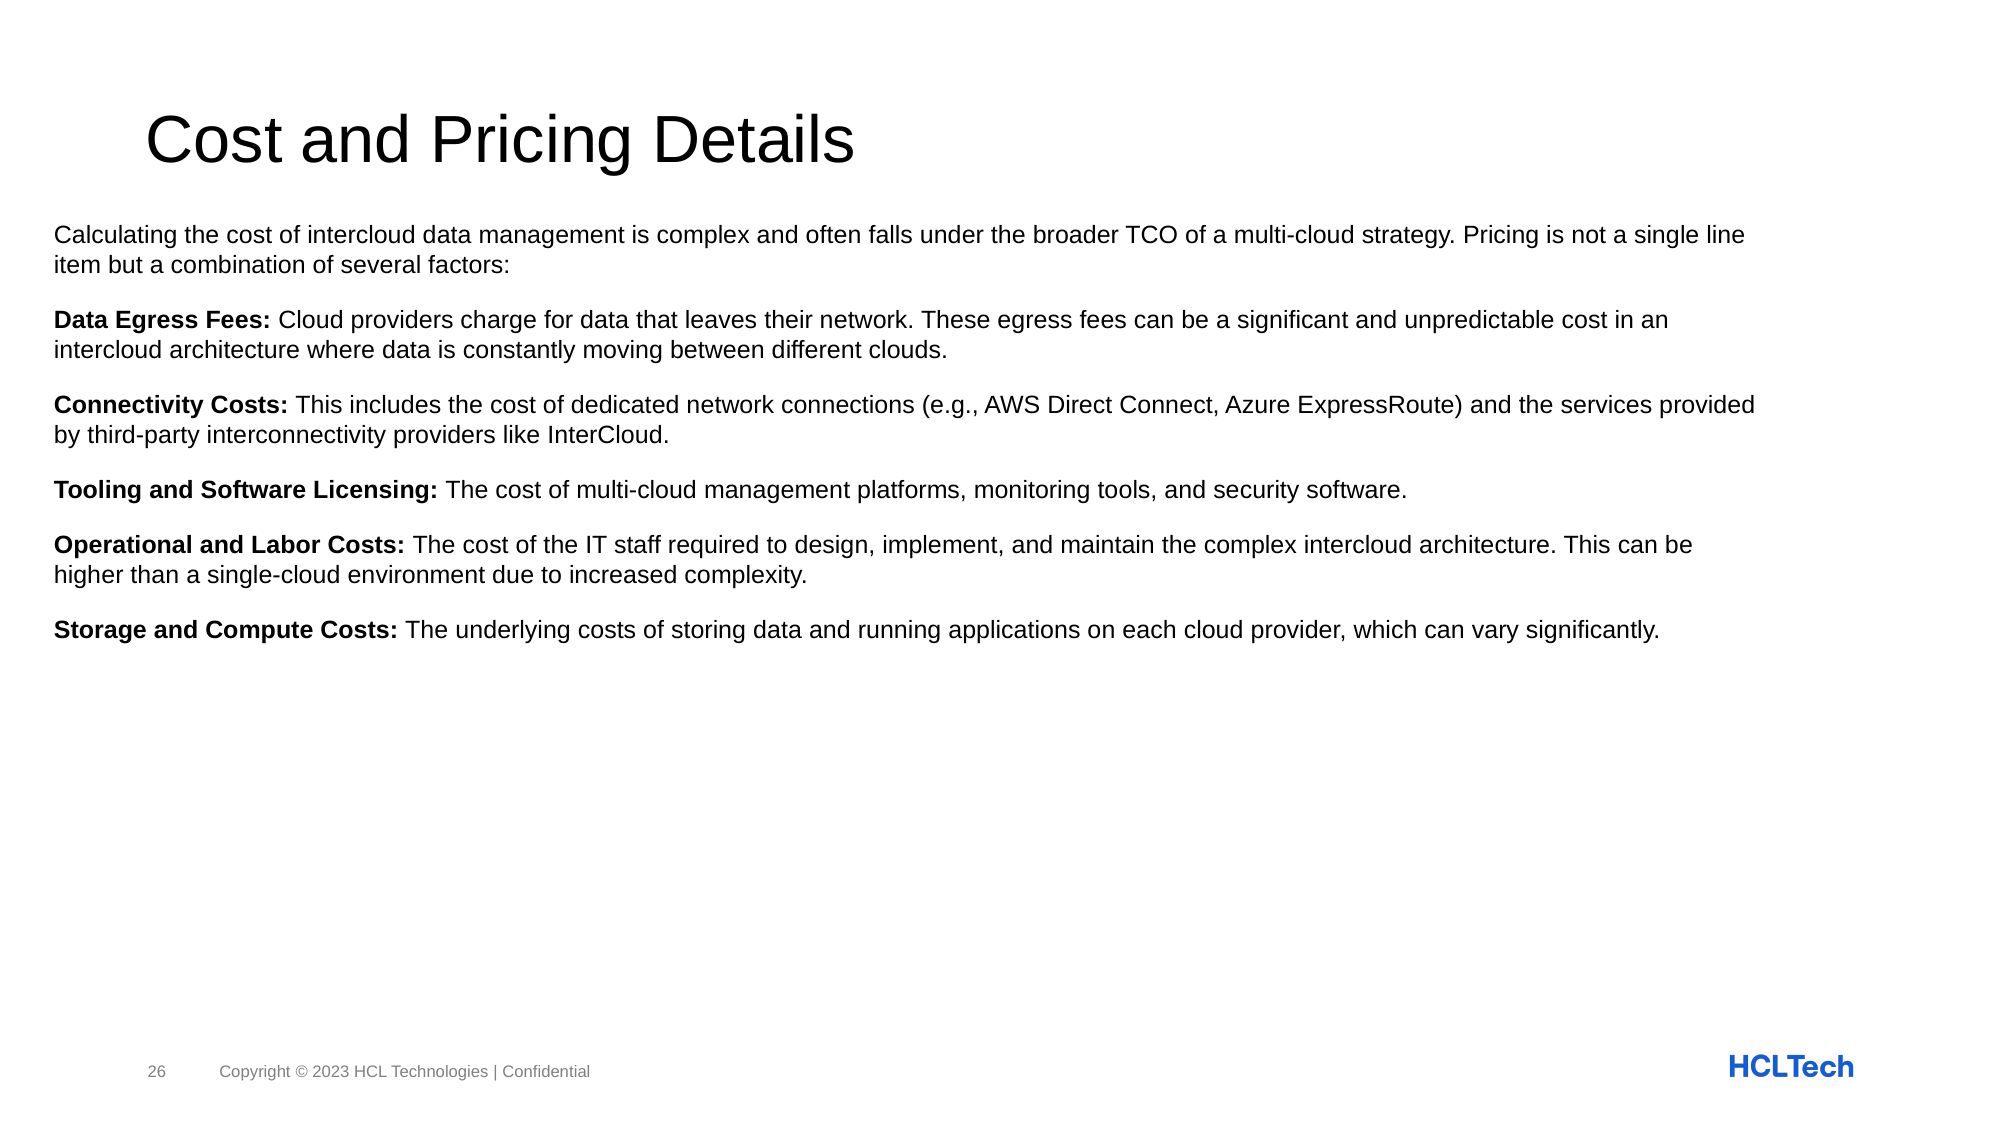

# Cost and Pricing Details
Calculating the cost of intercloud data management is complex and often falls under the broader TCO of a multi-cloud strategy. Pricing is not a single line item but a combination of several factors:
Data Egress Fees: Cloud providers charge for data that leaves their network. These egress fees can be a significant and unpredictable cost in an intercloud architecture where data is constantly moving between different clouds.
Connectivity Costs: This includes the cost of dedicated network connections (e.g., AWS Direct Connect, Azure ExpressRoute) and the services provided by third-party interconnectivity providers like InterCloud.
Tooling and Software Licensing: The cost of multi-cloud management platforms, monitoring tools, and security software.
Operational and Labor Costs: The cost of the IT staff required to design, implement, and maintain the complex intercloud architecture. This can be higher than a single-cloud environment due to increased complexity.
Storage and Compute Costs: The underlying costs of storing data and running applications on each cloud provider, which can vary significantly.
26
Copyright © 2023 HCL Technologies | Confidential